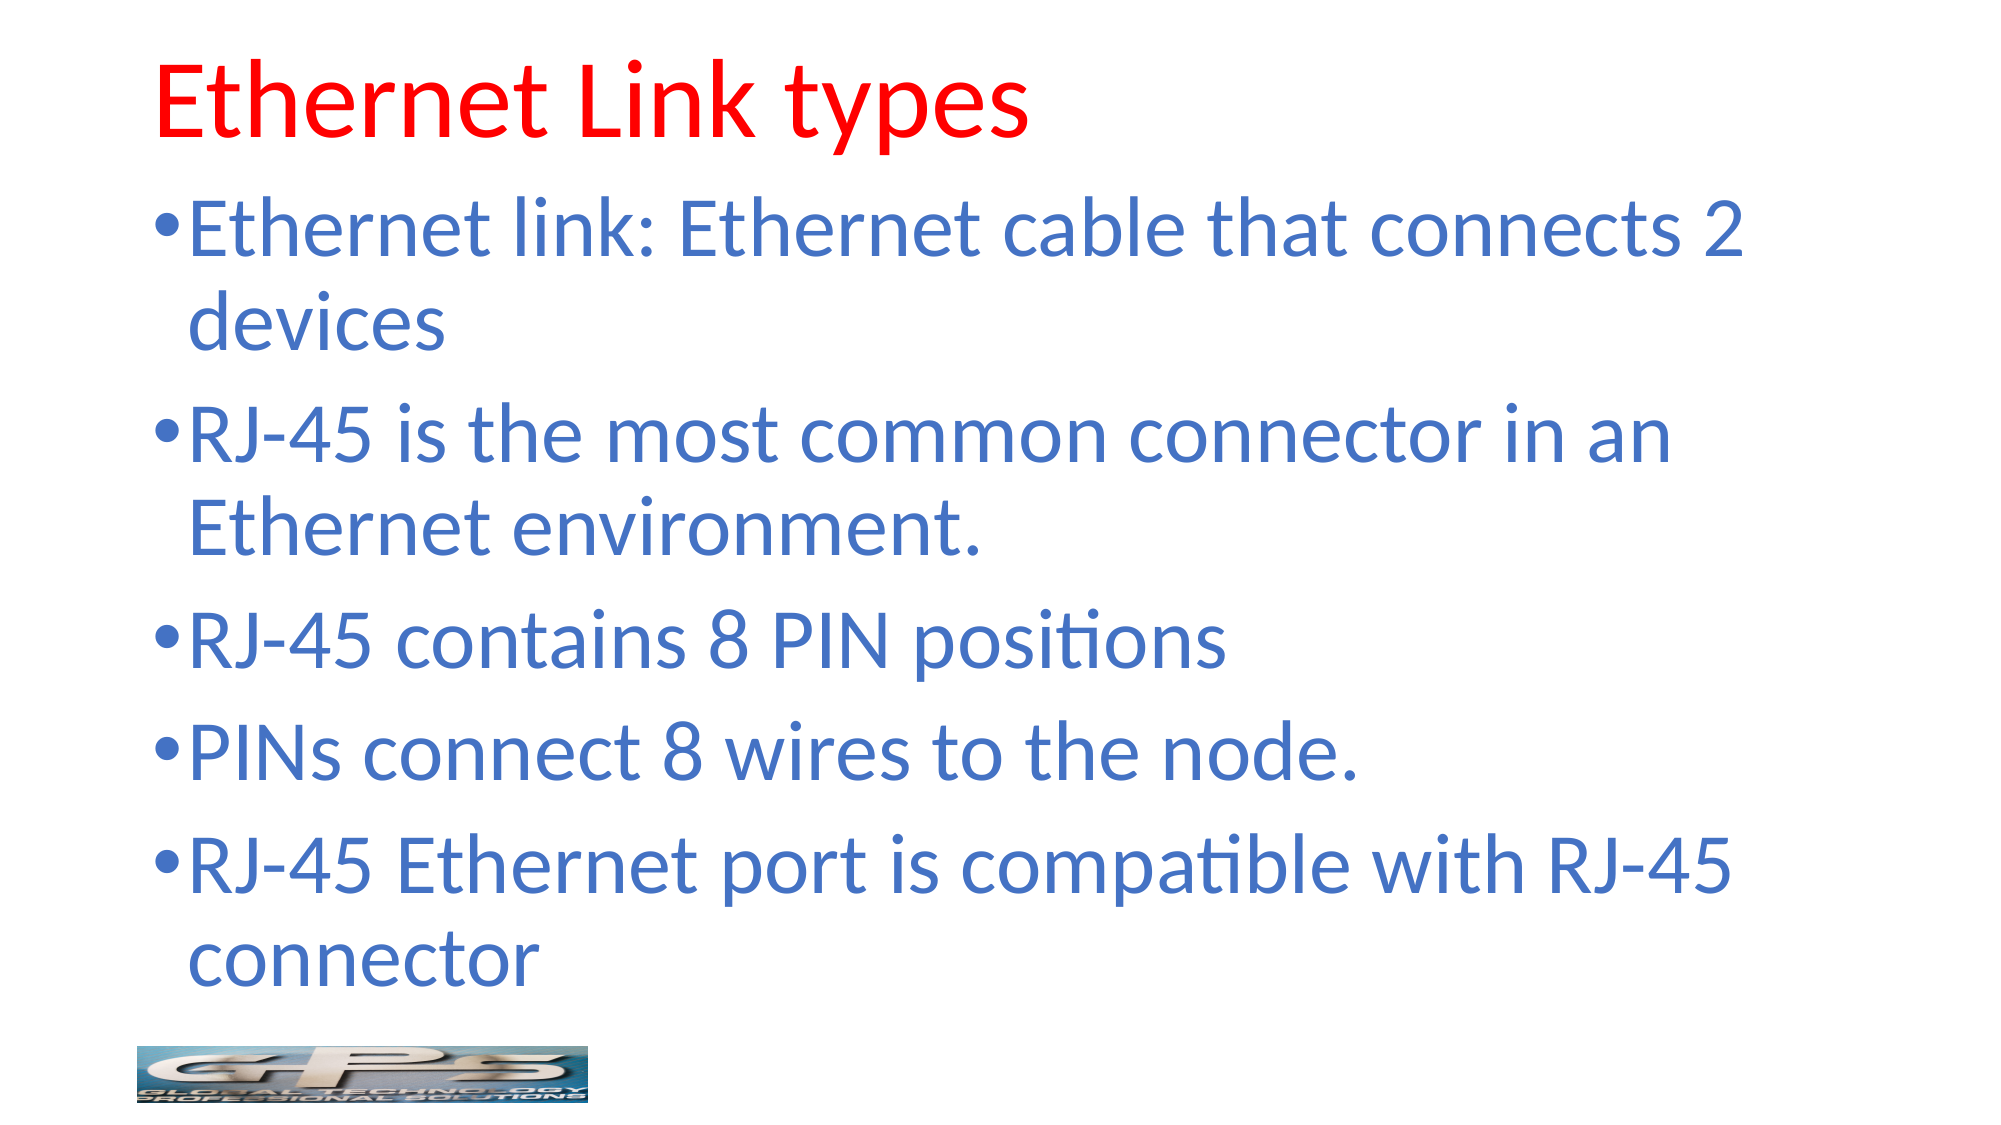

# Ethernet Link types
Ethernet link: Ethernet cable that connects 2 devices
RJ-45 is the most common connector in an Ethernet environment.
RJ-45 contains 8 PIN positions
PINs connect 8 wires to the node.
RJ-45 Ethernet port is compatible with RJ-45 connector